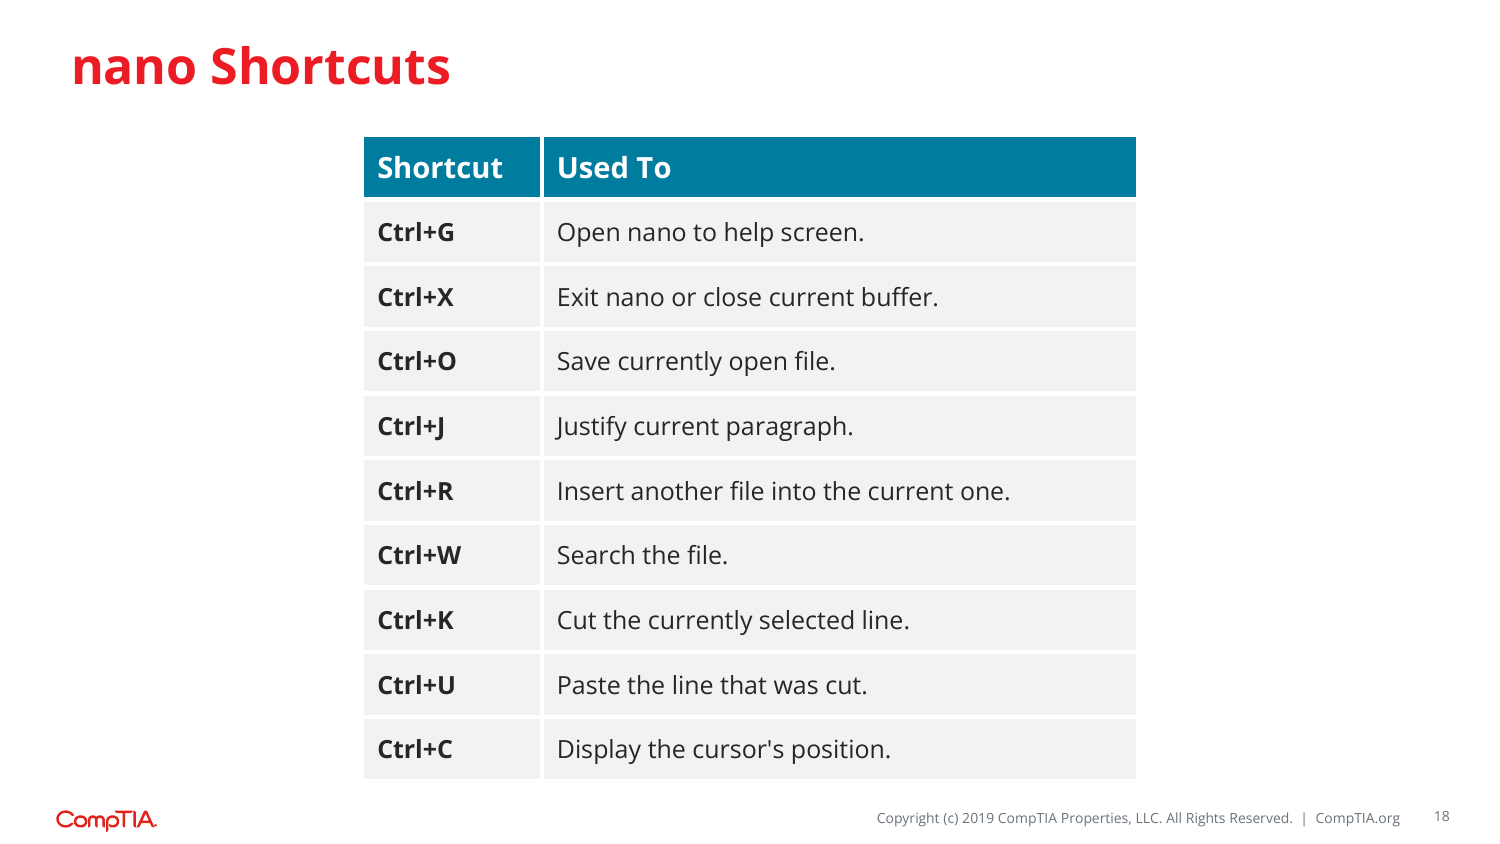

# nano Shortcuts
| Shortcut | Used To |
| --- | --- |
| Ctrl+G | Open nano to help screen. |
| Ctrl+X | Exit nano or close current buffer. |
| Ctrl+O | Save currently open file. |
| Ctrl+J | Justify current paragraph. |
| Ctrl+R | Insert another file into the current one. |
| Ctrl+W | Search the file. |
| Ctrl+K | Cut the currently selected line. |
| Ctrl+U | Paste the line that was cut. |
| Ctrl+C | Display the cursor's position. |
18